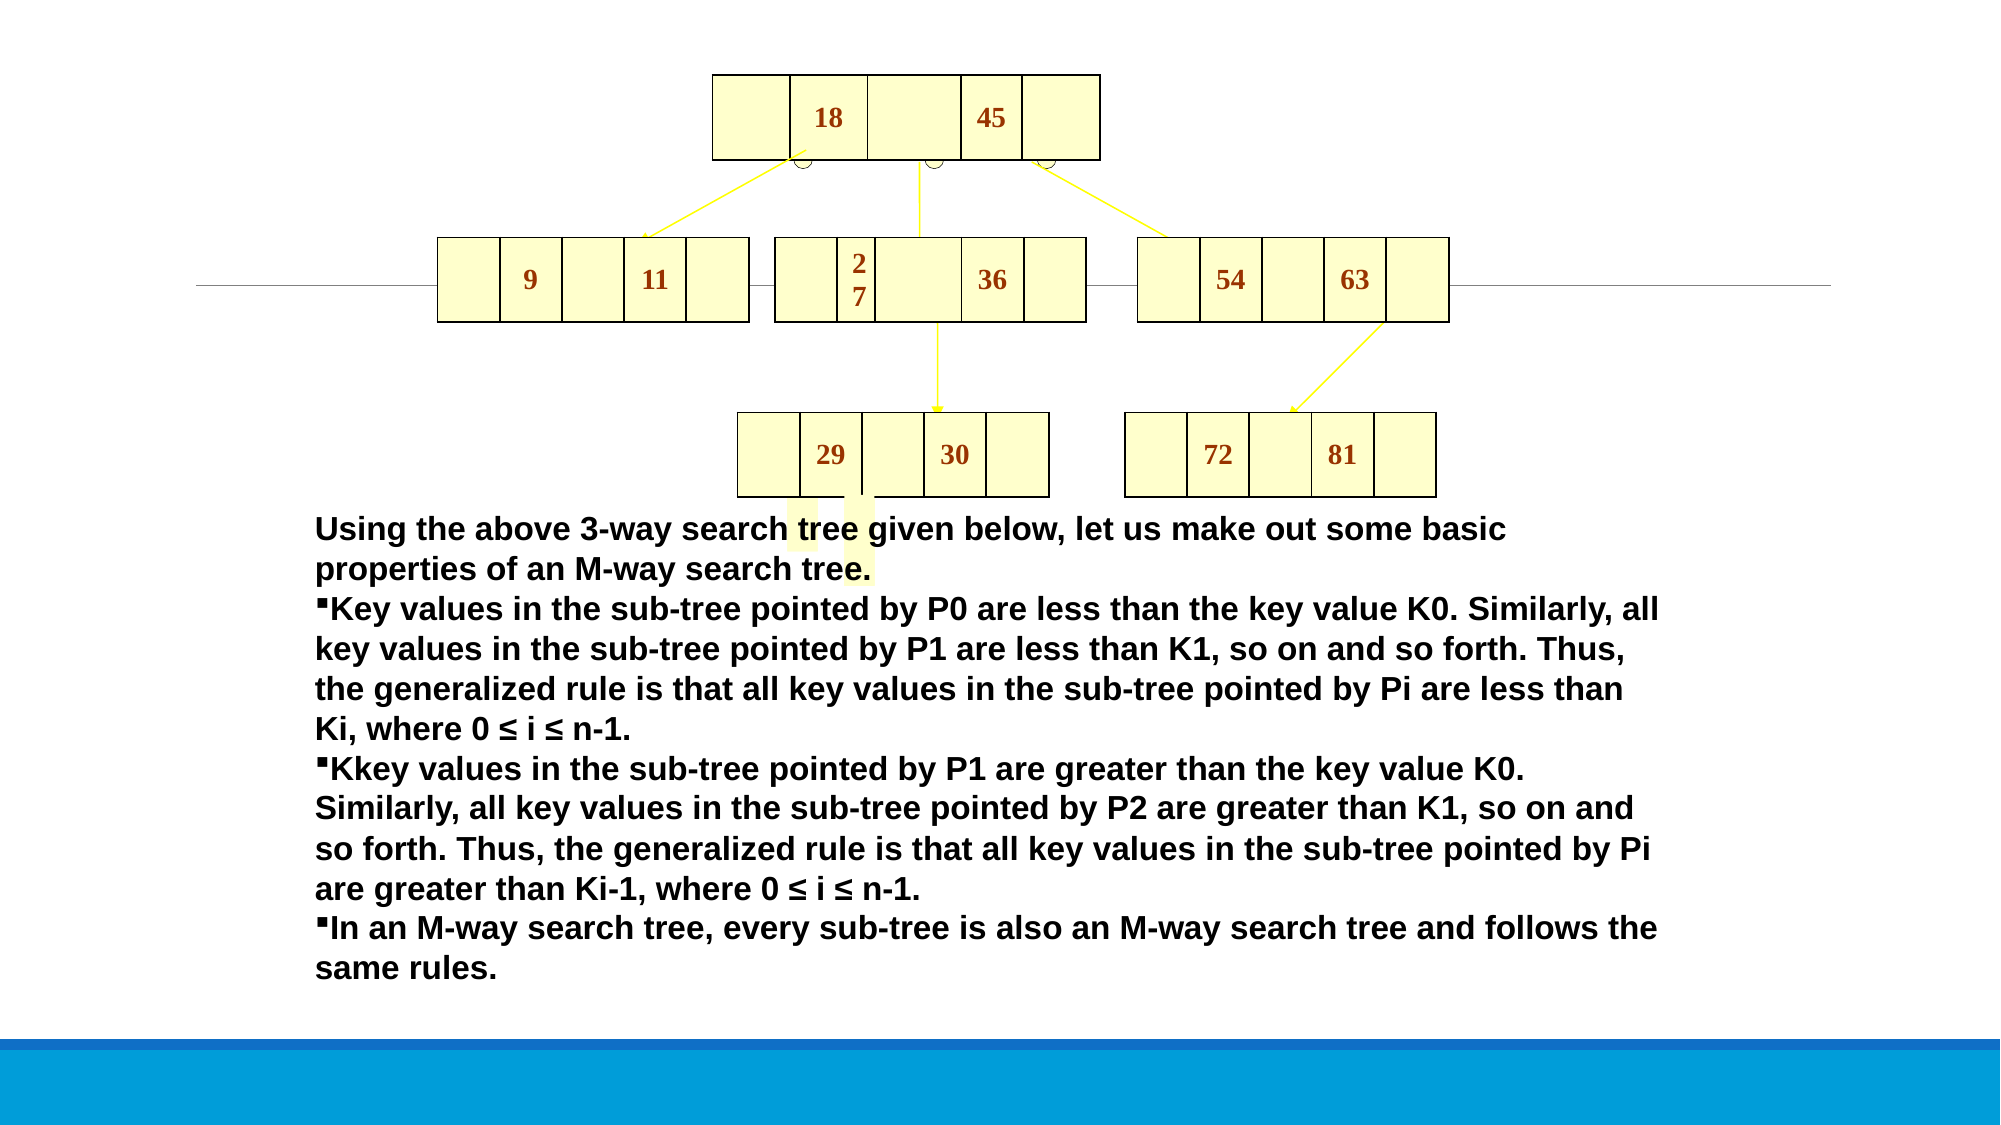

|  | 18 |  | 45 |  |
| --- | --- | --- | --- | --- |

|  | 9 |  | 11 |  |
| --- | --- | --- | --- | --- |
|  | 27 |  | 36 |  |
| --- | --- | --- | --- | --- |
|  | 54 |  | 63 |  |
| --- | --- | --- | --- | --- |

|  | 29 |  | 30 |  |
| --- | --- | --- | --- | --- |
|  | 72 |  | 81 |  |
| --- | --- | --- | --- | --- |

Using the above 3-way search tree given below, let us make out some basic properties of an M-way search tree.
Key values in the sub-tree pointed by P0 are less than the key value K0. Similarly, all key values in the sub-tree pointed by P1 are less than K1, so on and so forth. Thus, the generalized rule is that all key values in the sub-tree pointed by Pi are less than Ki, where 0 ≤ i ≤ n-1.
Kkey values in the sub-tree pointed by P1 are greater than the key value K0. Similarly, all key values in the sub-tree pointed by P2 are greater than K1, so on and so forth. Thus, the generalized rule is that all key values in the sub-tree pointed by Pi are greater than Ki-1, where 0 ≤ i ≤ n-1.
In an M-way search tree, every sub-tree is also an M-way search tree and follows the same rules.